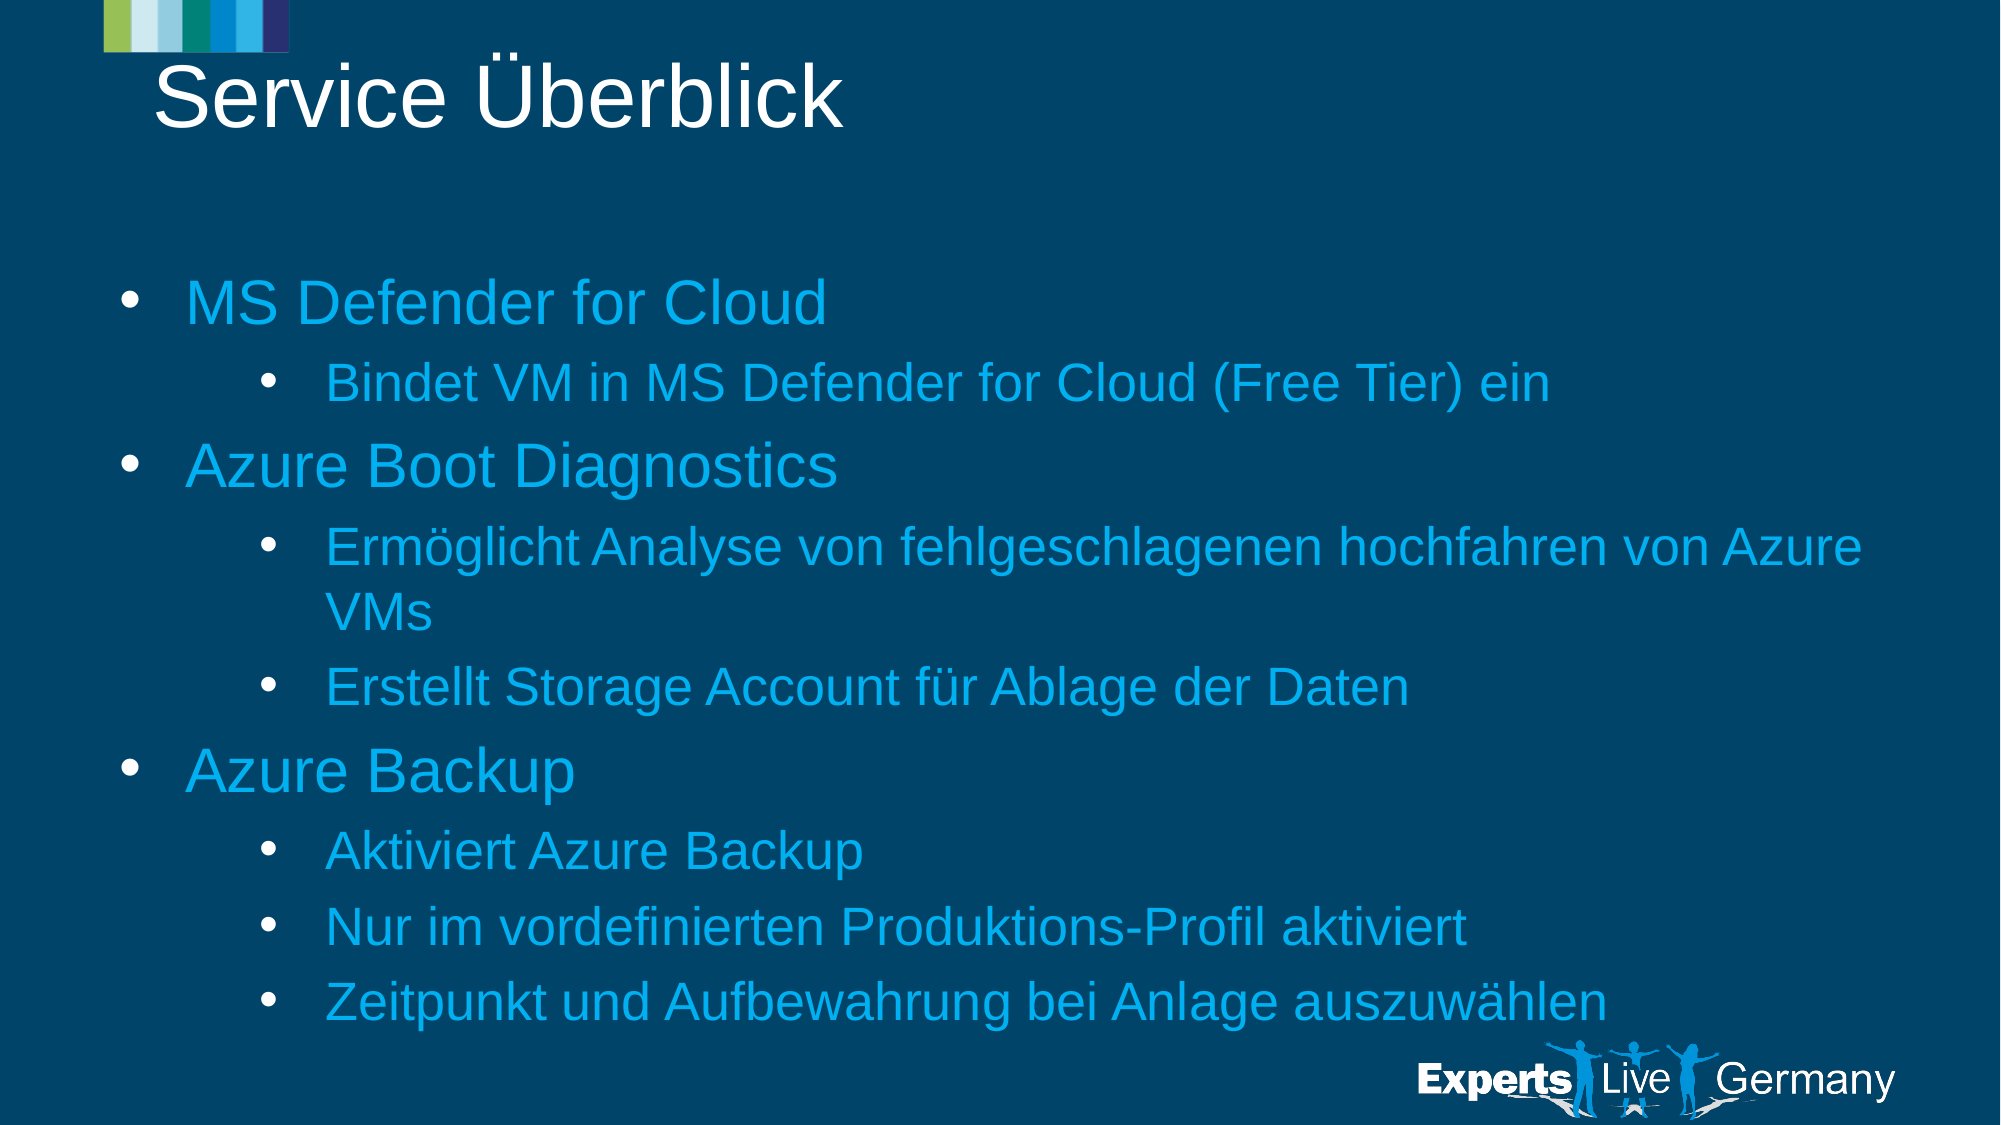

# Service Überblick
MS Defender for Cloud
Bindet VM in MS Defender for Cloud (Free Tier) ein
Azure Boot Diagnostics
Ermöglicht Analyse von fehlgeschlagenen hochfahren von Azure VMs
Erstellt Storage Account für Ablage der Daten
Azure Backup
Aktiviert Azure Backup
Nur im vordefinierten Produktions-Profil aktiviert
Zeitpunkt und Aufbewahrung bei Anlage auszuwählen